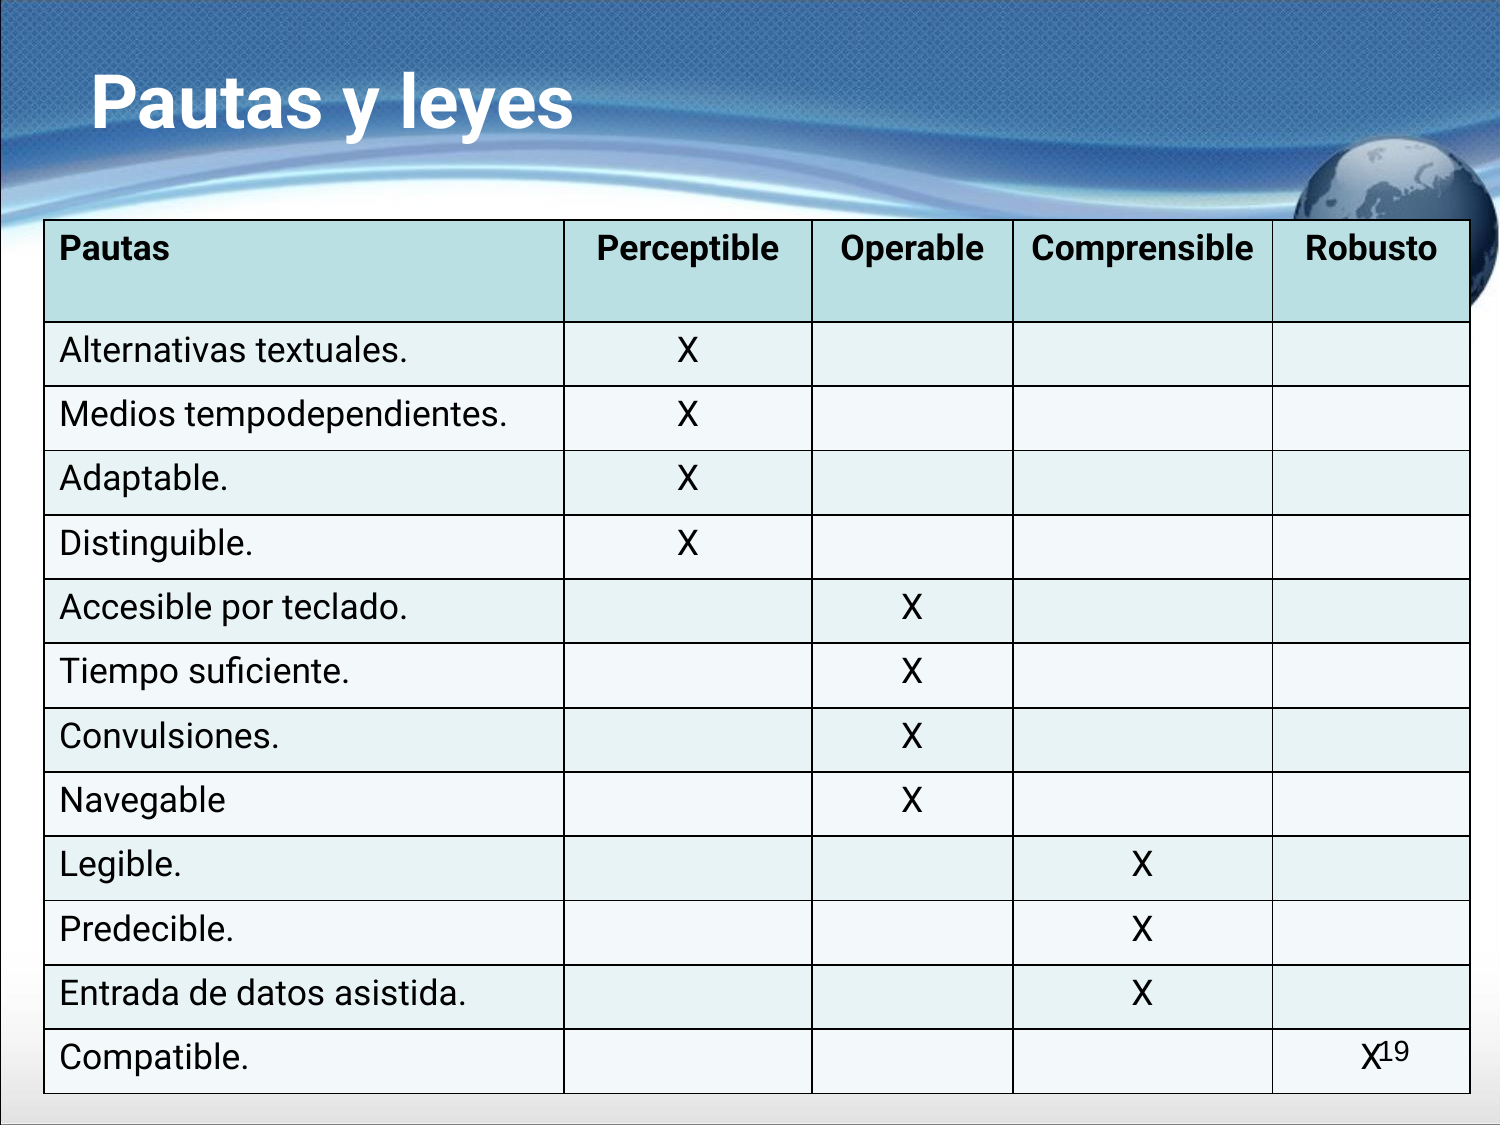

# Pautas y leyes
| Pautas | Perceptible | Operable | Comprensible | Robusto |
| --- | --- | --- | --- | --- |
| Alternativas textuales. | X |  |  |  |
| Medios tempodependientes. | X |  |  |  |
| Adaptable. | X |  |  |  |
| Distinguible. | X |  |  |  |
| Accesible por teclado. |  | X |  |  |
| Tiempo suficiente. |  | X |  |  |
| Convulsiones. |  | X |  |  |
| Navegable |  | X |  |  |
| Legible. |  |  | X |  |
| Predecible. |  |  | X |  |
| Entrada de datos asistida. |  |  | X |  |
| Compatible. |  |  |  | X |
19